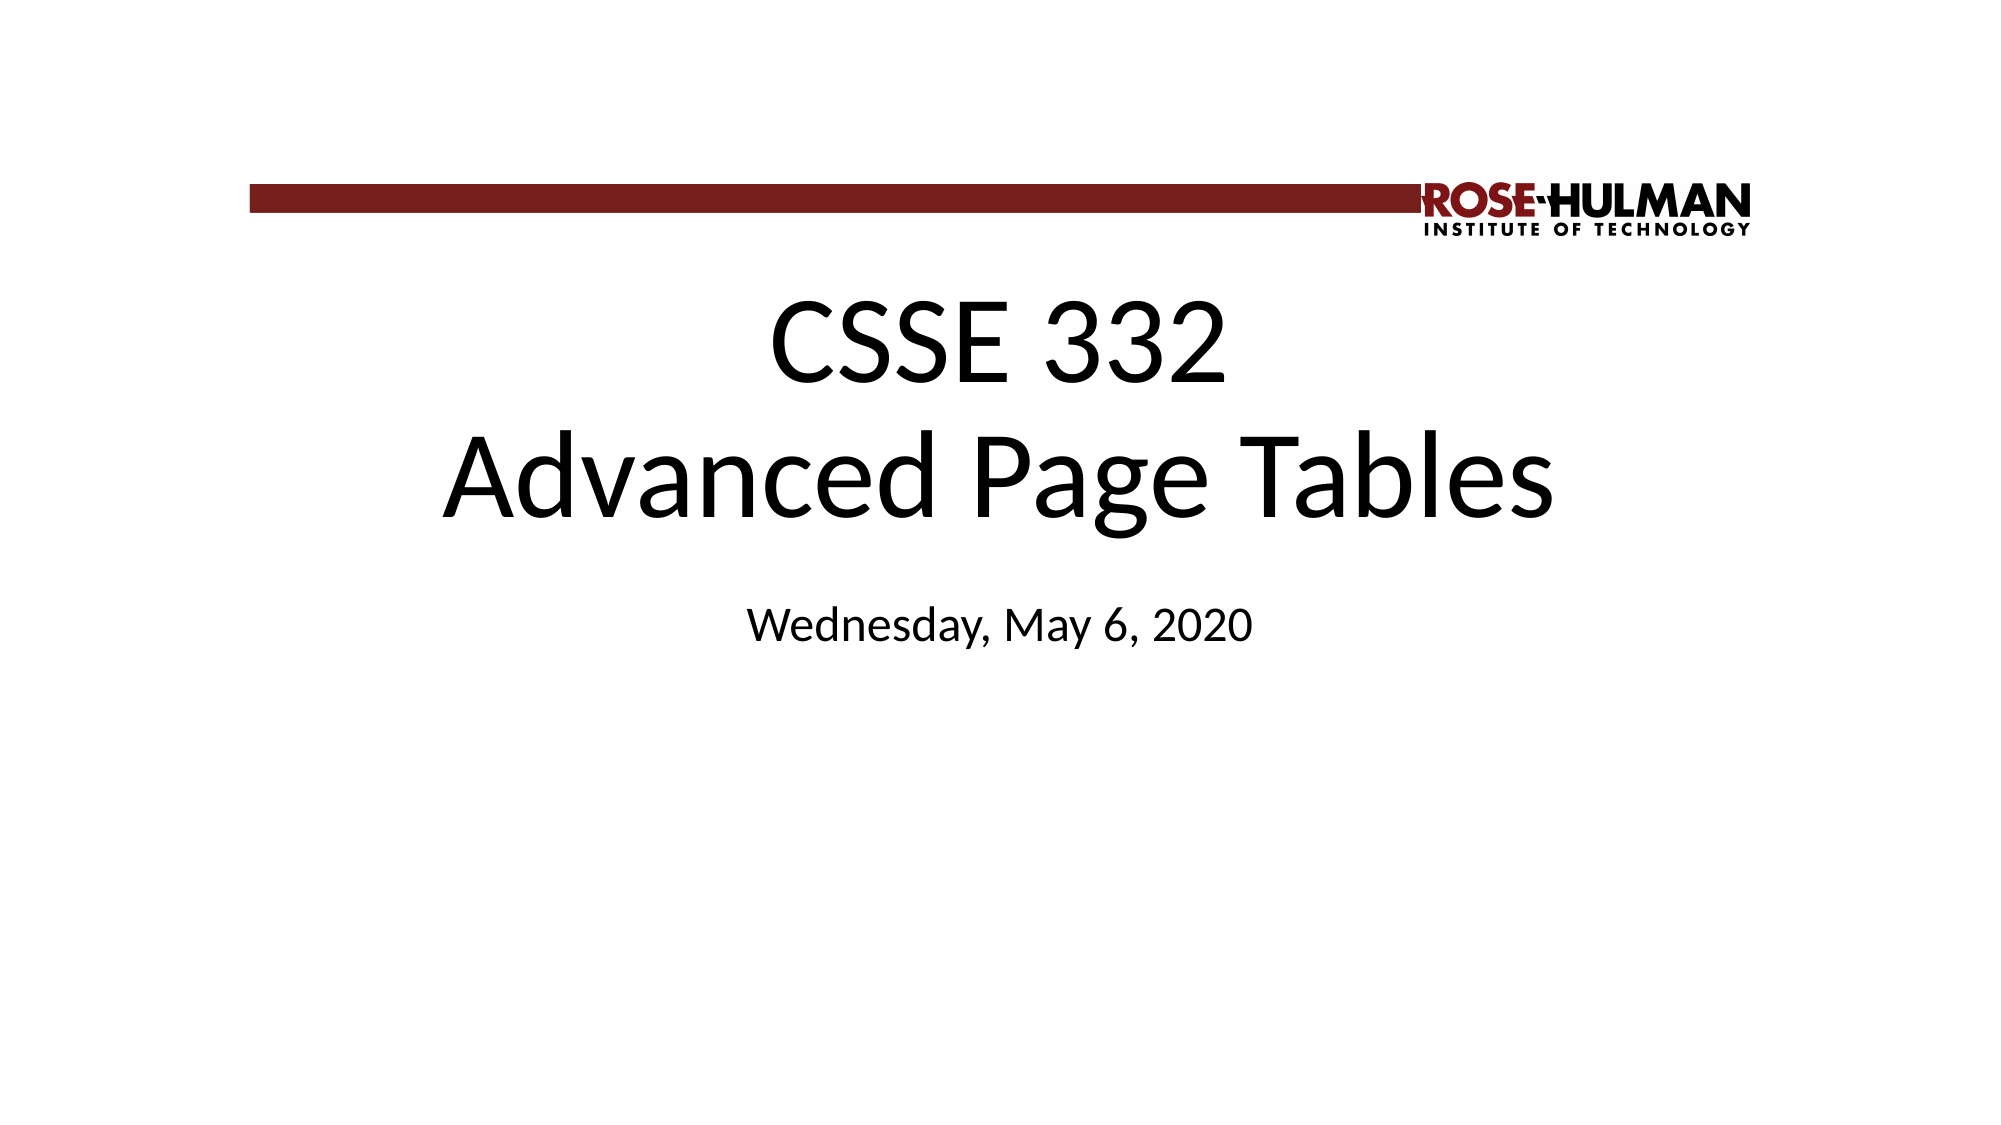

# CSSE 332 Advanced Page Tables
Wednesday, May 6, 2020